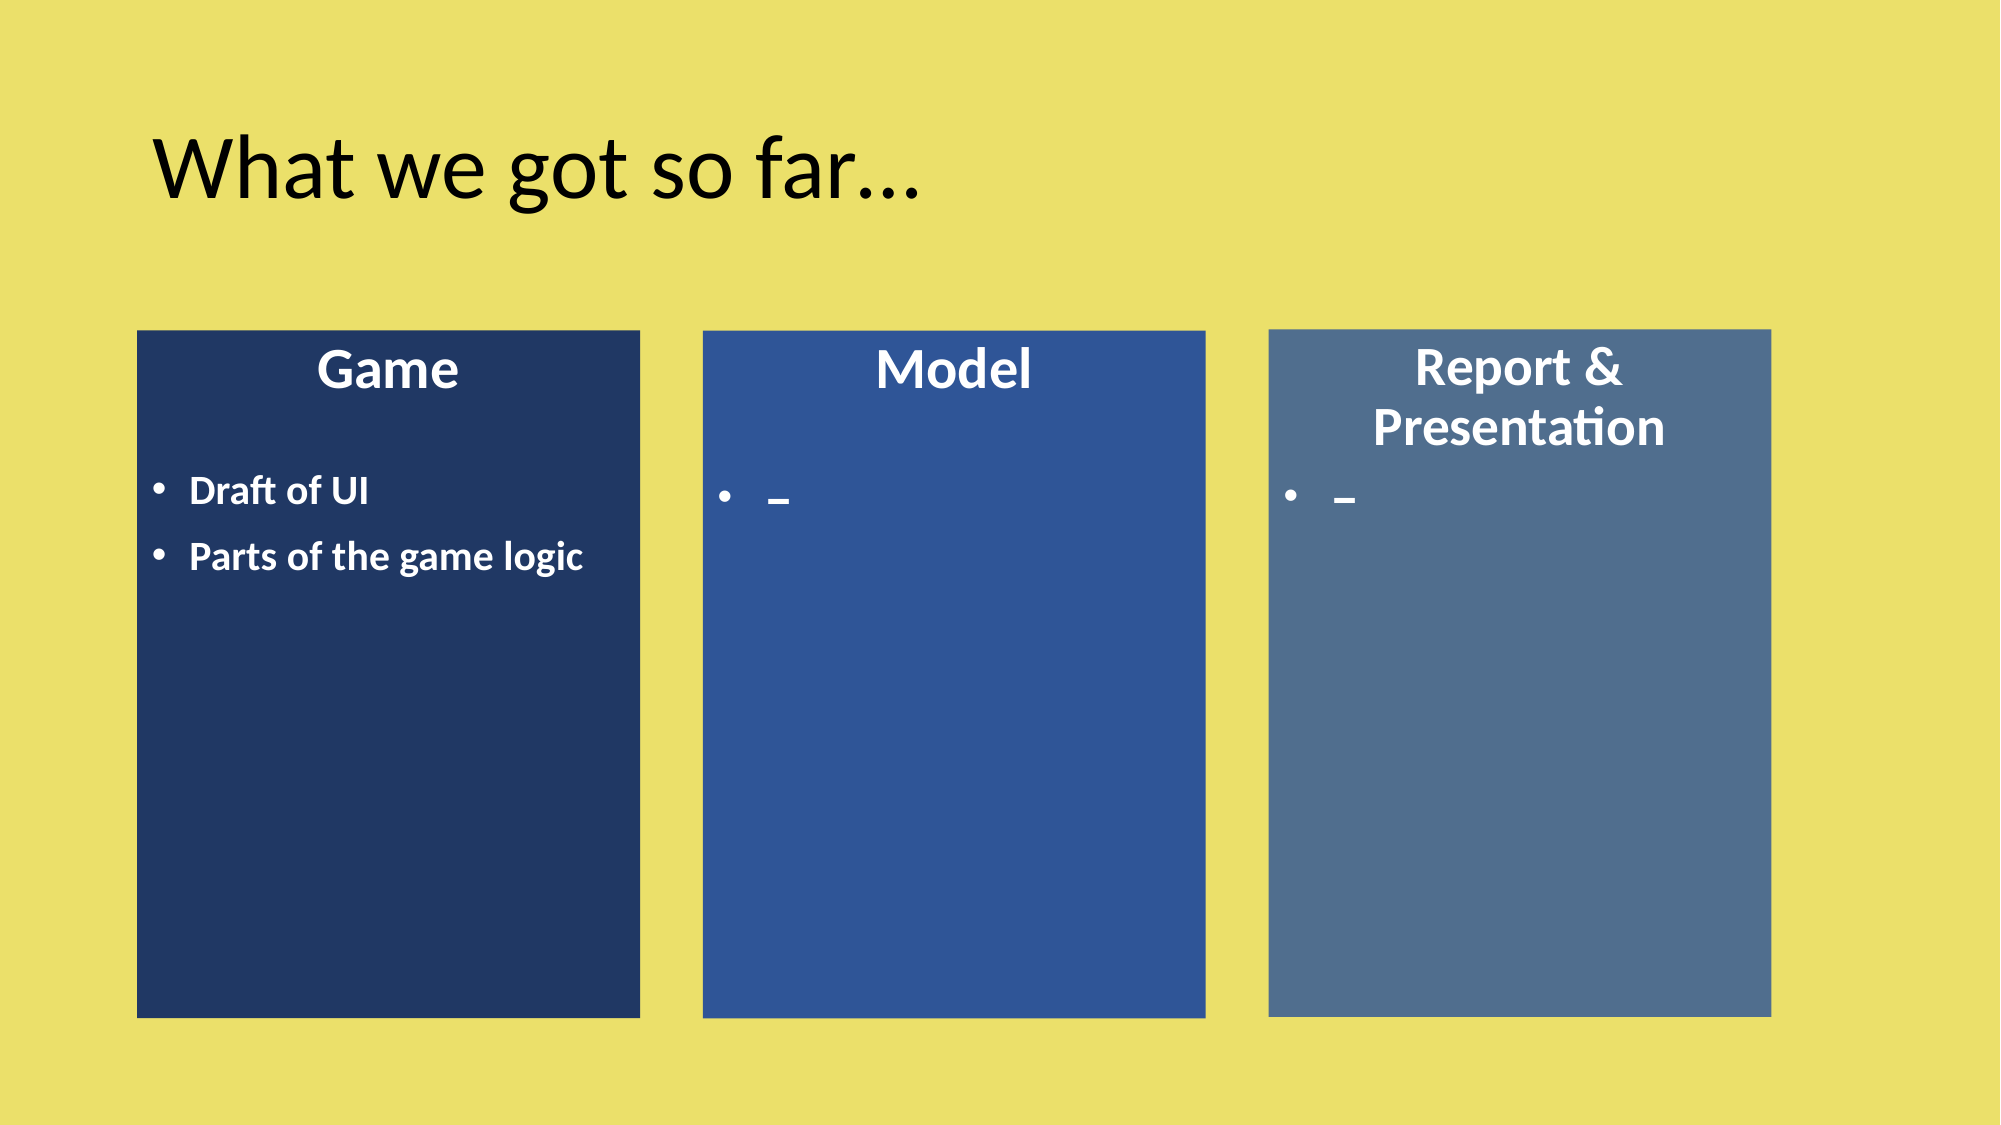

# What we got so far…

Game

Model
Report & Presentation

 –
 –
Draft of UI
Parts of the game logic